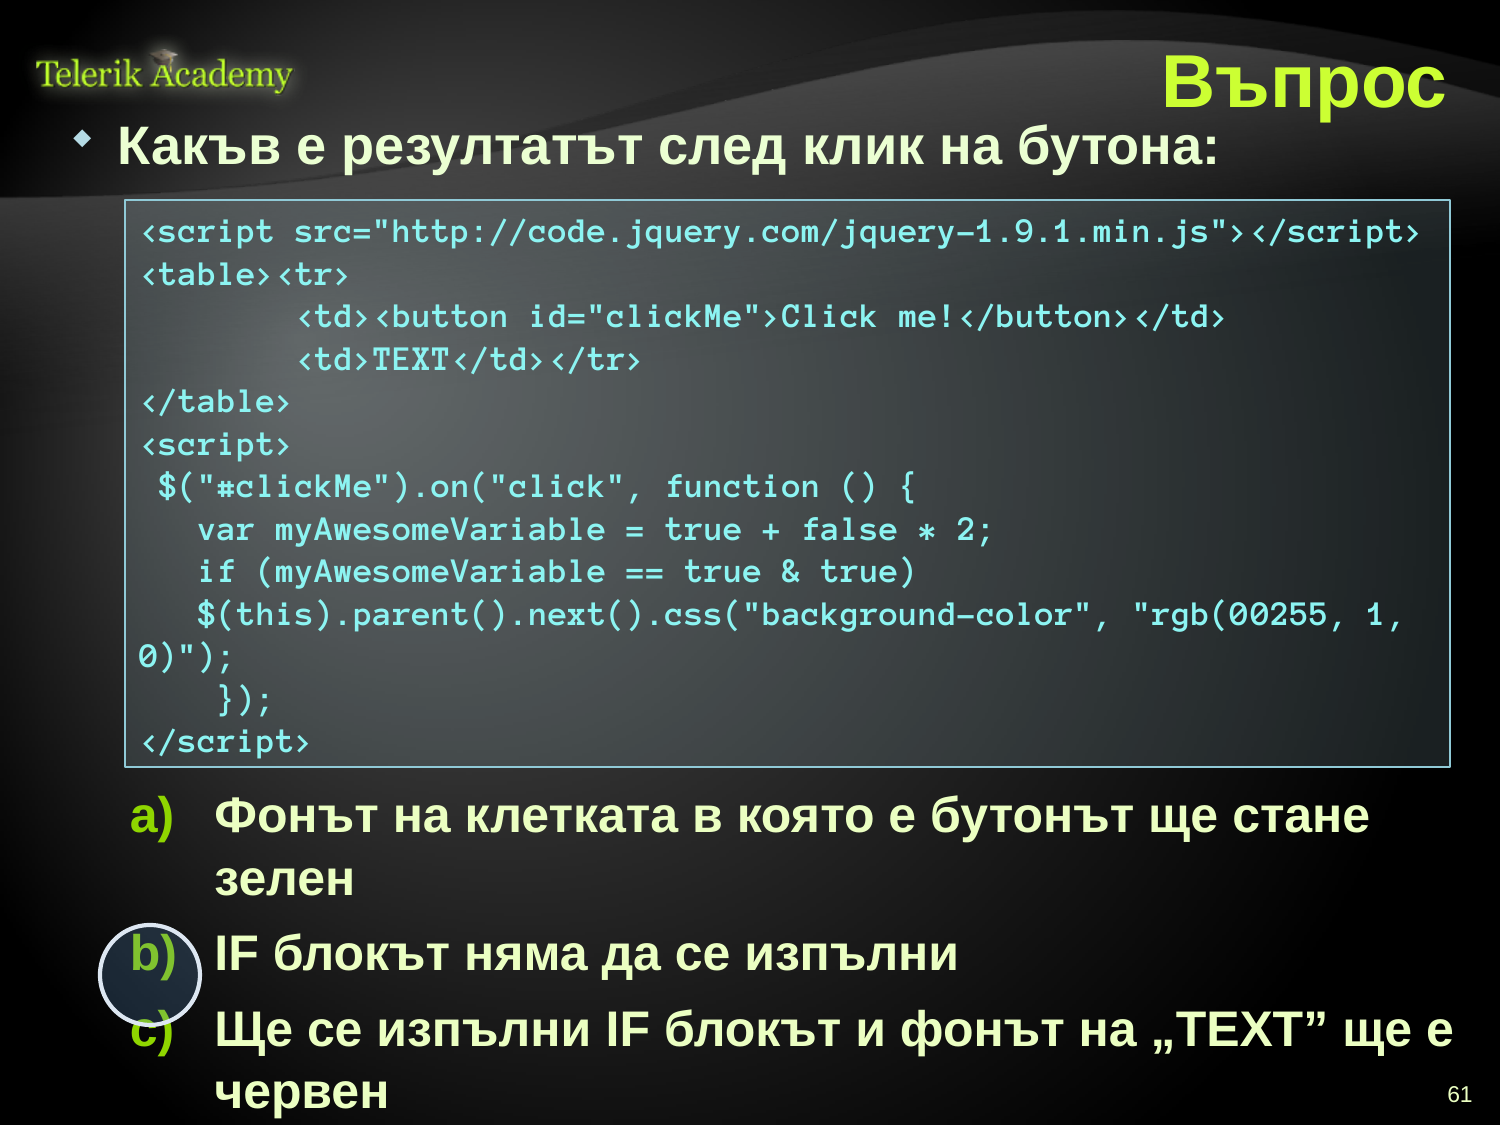

# Въпрос
Какъв е резултатът след клик на бутона:

Фонът на клетката в която е бутонът ще стане зелен
IF блокът няма да се изпълни
Ще се изпълни IF блокът и фонът на „TEXT” ще е червен
Ще се изпълни IF блокът и фонът на „TEXT” ще е зелен
<script src="http://code.jquery.com/jquery-1.9.1.min.js"></script>
<table><tr>
        <td><button id="clickMe">Click me!</button></td>
        <td>TEXT</td></tr>
</table>
<script>
 $("#clickMe").on("click", function () {
   var myAwesomeVariable = true + false * 2;
   if (myAwesomeVariable == true & true)
   $(this).parent().next().css("background-color", "rgb(00255, 1, 0)");
    });
</script>

61